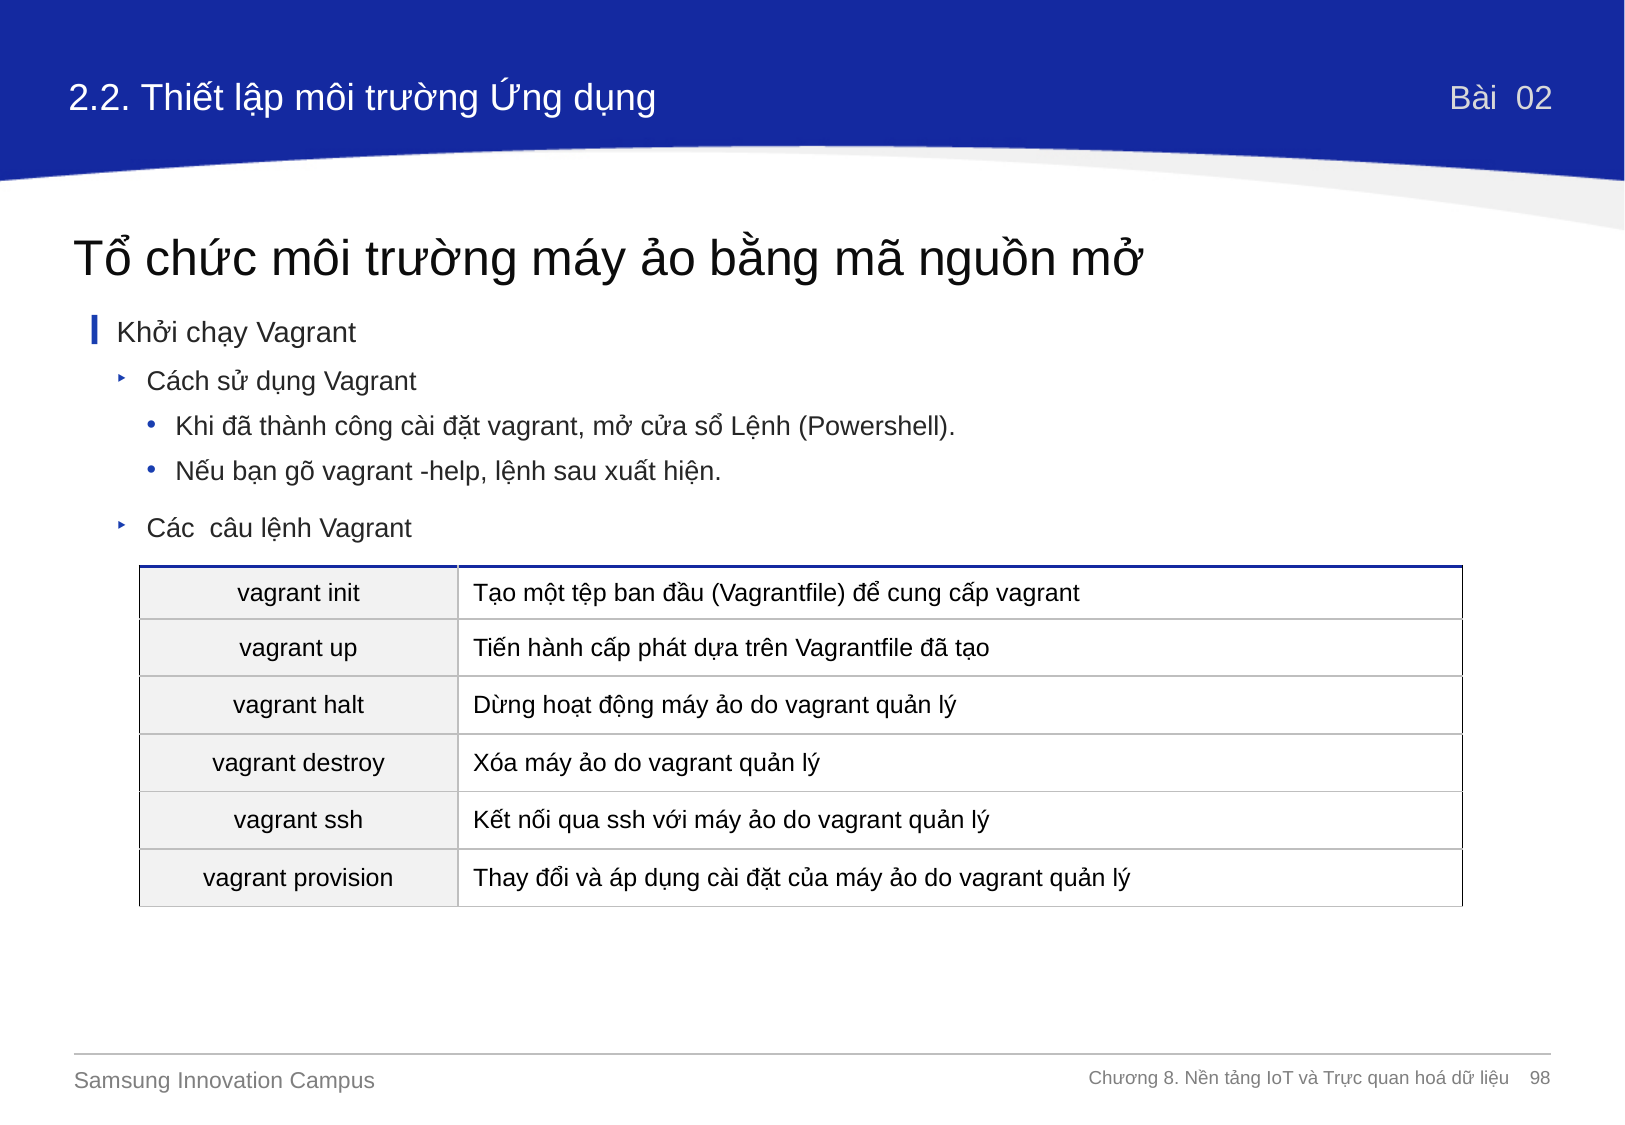

2.2. Thiết lập môi trường Ứng dụng
Bài  02
Tổ chức môi trường máy ảo bằng mã nguồn mở
Khởi chạy Vagrant

Cách sử dụng Vagrant
Khi đã thành công cài đặt vagrant, mở cửa sổ Lệnh (Powershell).
Nếu bạn gõ vagrant -help, lệnh sau xuất hiện.
Các  câu lệnh Vagrant
| vagrant init | Tạo một tệp ban đầu (Vagrantfile) để cung cấp vagrant |
| --- | --- |
| vagrant up | Tiến hành cấp phát dựa trên Vagrantfile đã tạo |
| vagrant halt | Dừng hoạt động máy ảo do vagrant quản lý |
| vagrant destroy | Xóa máy ảo do vagrant quản lý |
| vagrant ssh | Kết nối qua ssh với máy ảo do vagrant quản lý |
| vagrant provision | Thay đổi và áp dụng cài đặt của máy ảo do vagrant quản lý |